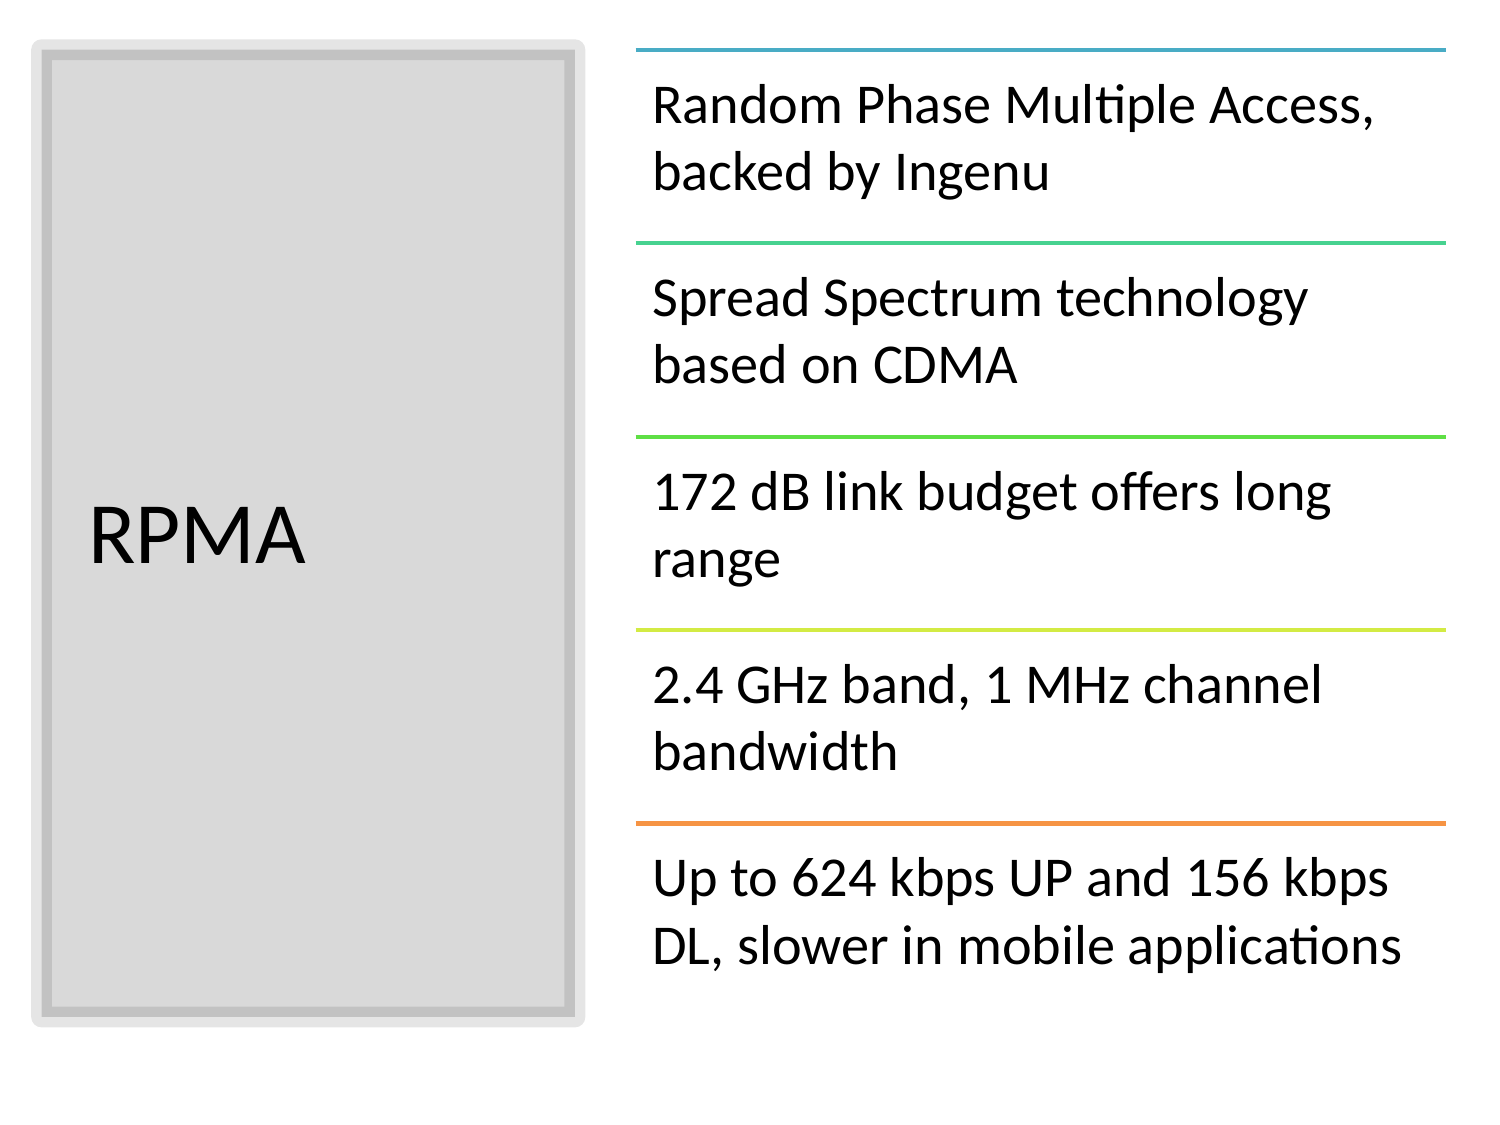

Random Phase Multiple Access, backed by Ingenu

Spread Spectrum technology based on CDMA

172 dB link budget offers long range

2.4 GHz band, 1 MHz channel bandwidth

Up to 624 kbps UP and 156 kbps DL, slower in mobile applications
# RPMA